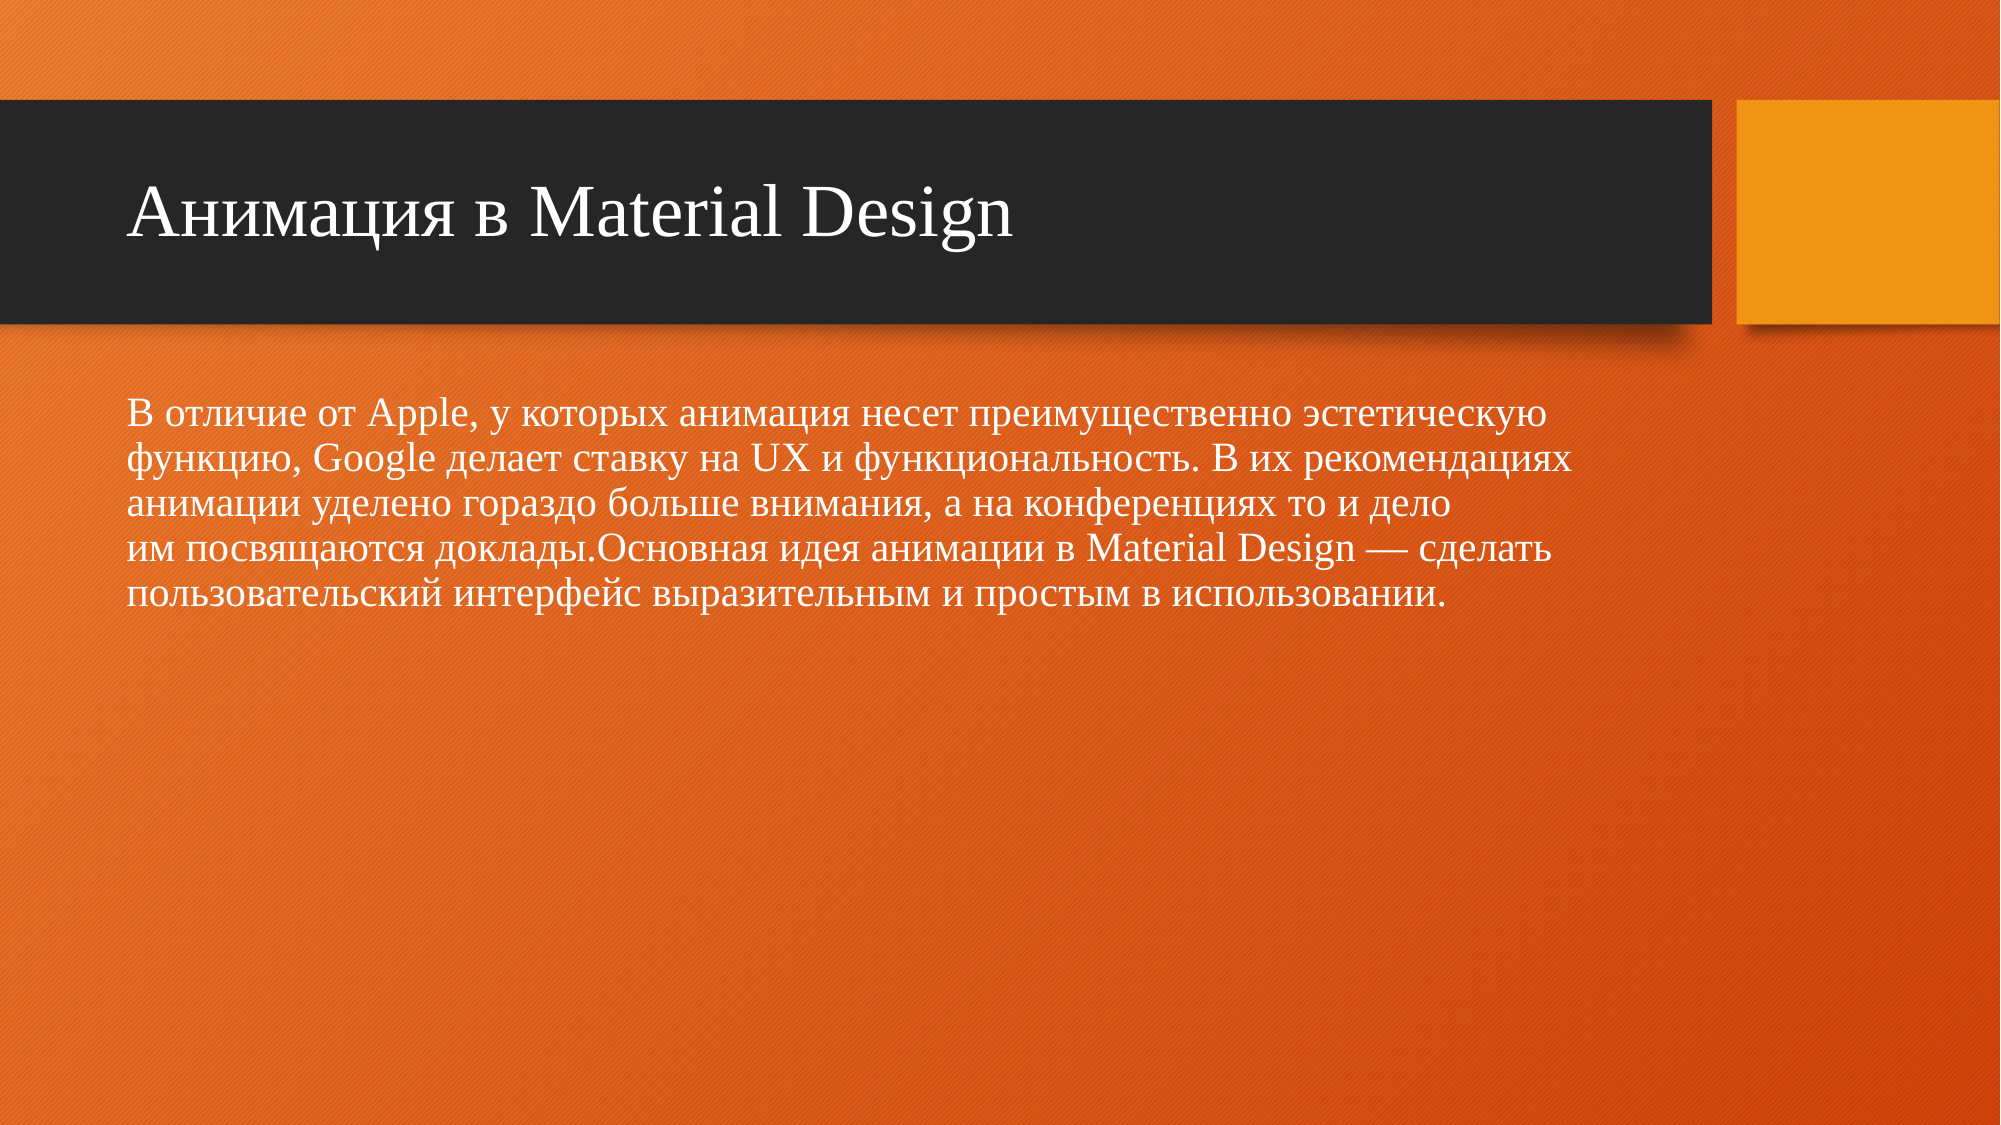

# Анимация в Material Design
В отличие от Apple, у которых анимация несет преимущественно эстетическую функцию, Google делает ставку на UX и функциональность. В их рекомендациях анимации уделено гораздо больше внимания, а на конференциях то и дело им посвящаются доклады.Основная идея анимации в Material Design — сделать пользовательский интерфейс выразительным и простым в использовании.